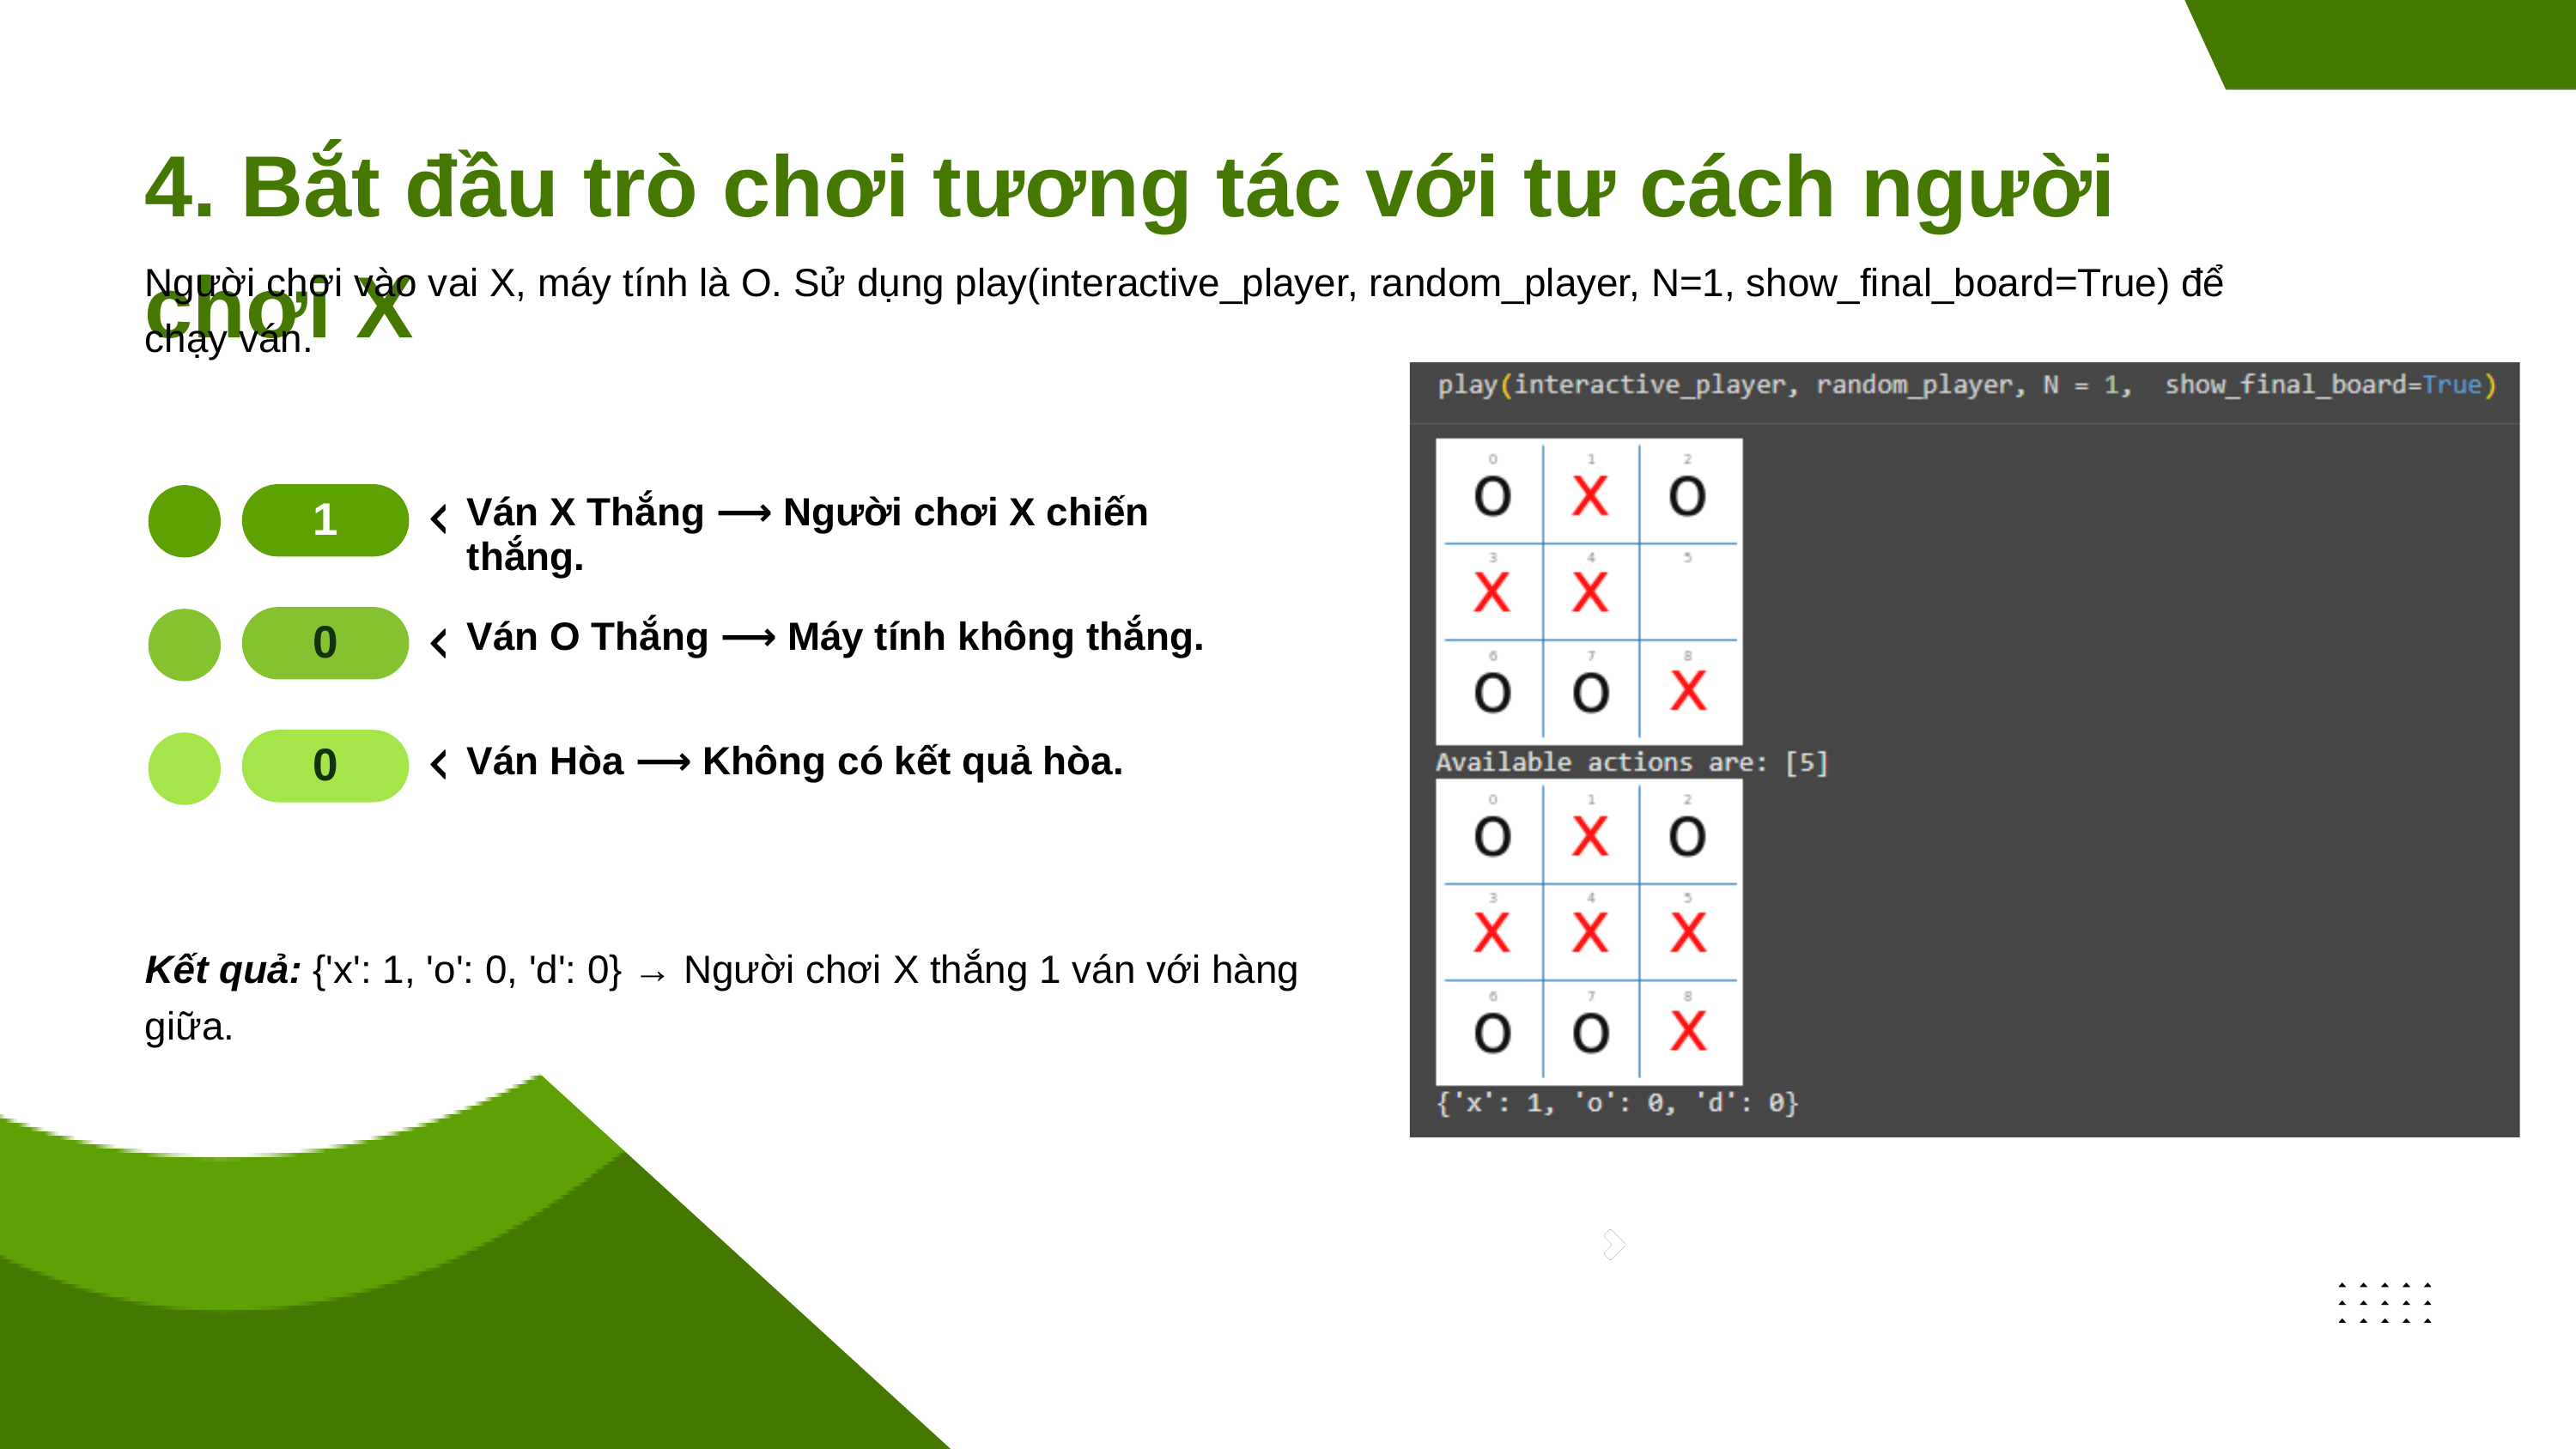

4. Bắt đầu trò chơi tương tác với tư cách người chơi X
Người chơi vào vai X, máy tính là O. Sử dụng play(interactive_player, random_player, N=1, show_final_board=True) để chạy ván.

Ván X Thắng ⟶ Người chơi X chiến thắng.
1

Ván O Thắng ⟶ Máy tính không thắng.
0

0
Ván Hòa ⟶ Không có kết quả hòa.

Kết quả: {'x': 1, 'o': 0, 'd': 0} → Người chơi X thắng 1 ván với hàng giữa.